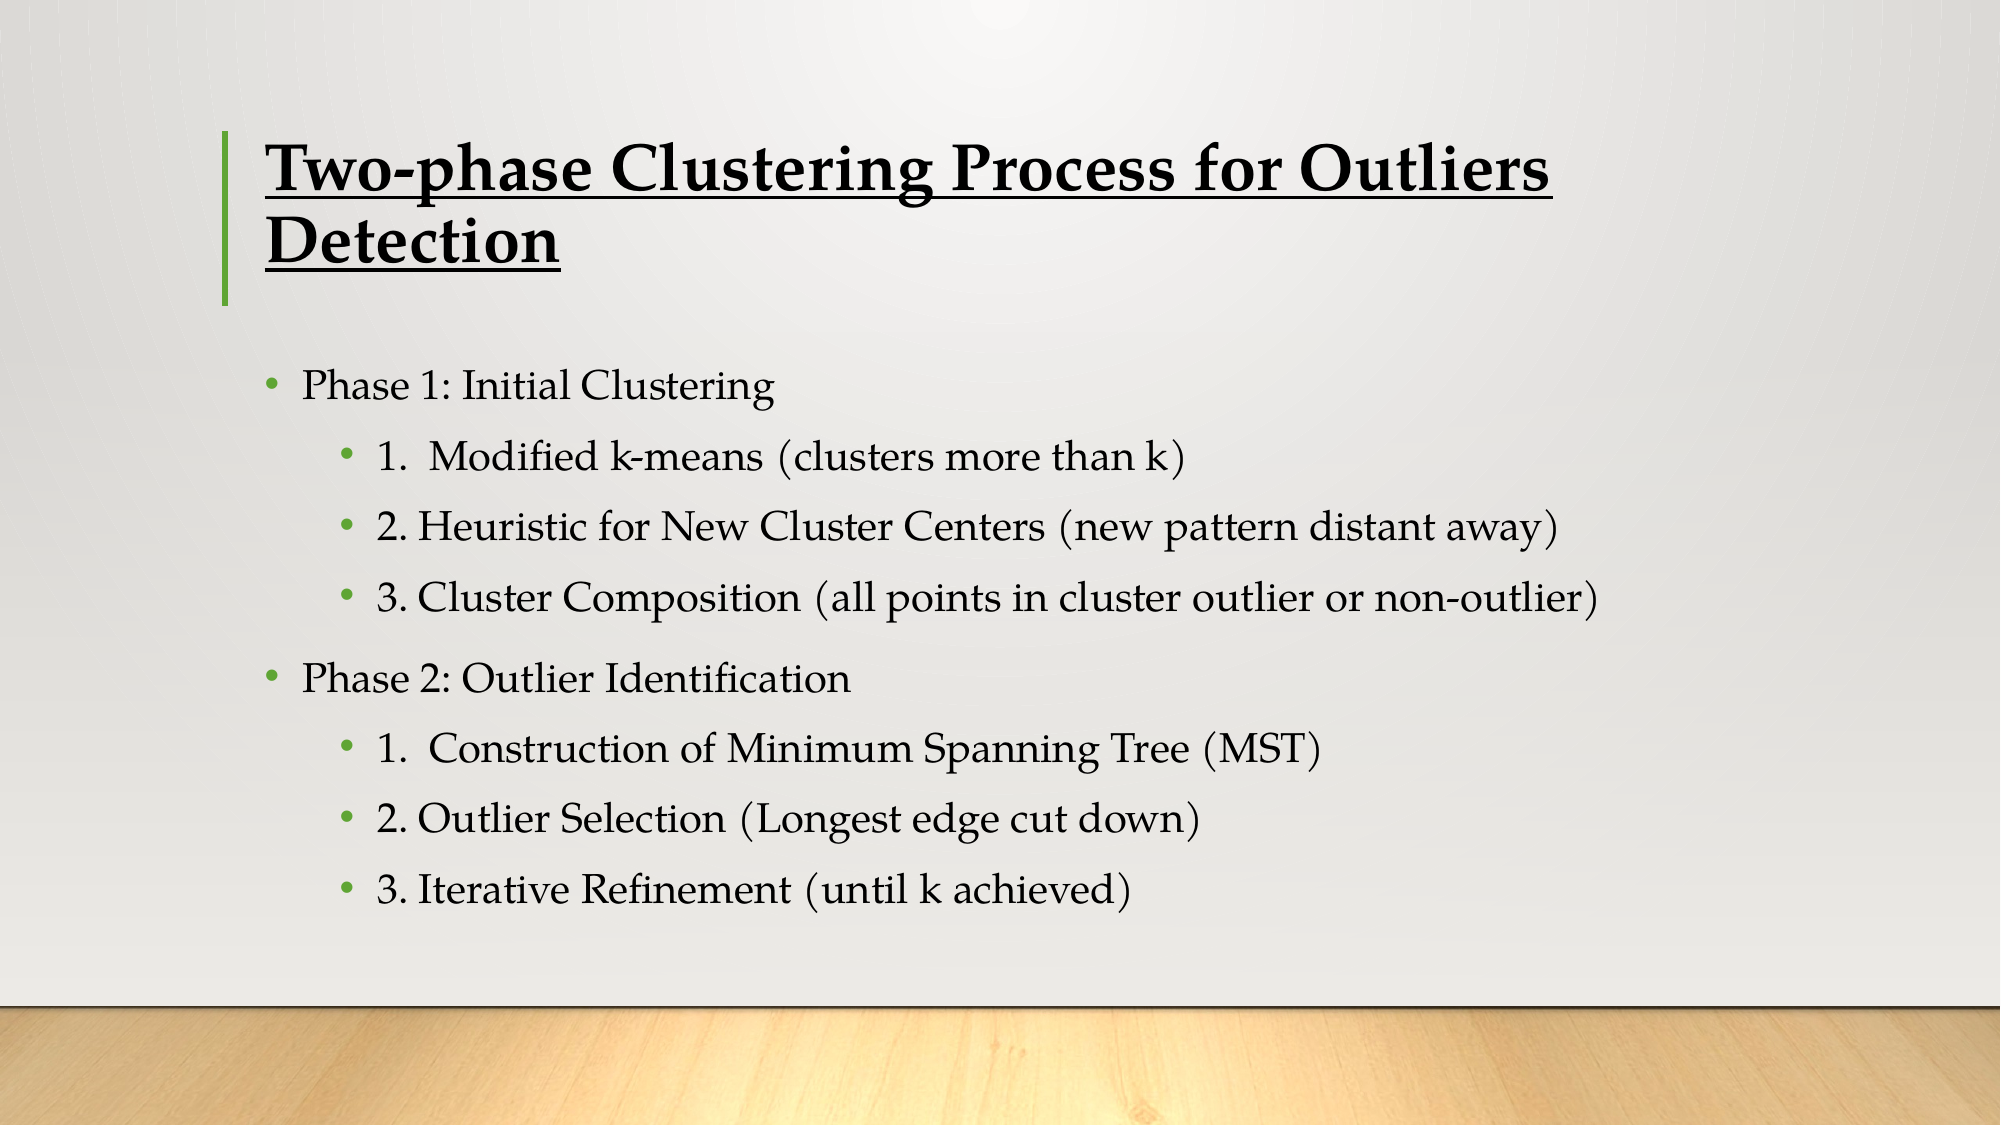

# Two-phase Clustering Process for Outliers Detection
Phase 1: Initial Clustering
1.  Modified k-means (clusters more than k)
2. Heuristic for New Cluster Centers (new pattern distant away)
3. Cluster Composition (all points in cluster outlier or non-outlier)
Phase 2: Outlier Identification
1.  Construction of Minimum Spanning Tree (MST)
2. Outlier Selection (Longest edge cut down)
3. Iterative Refinement (until k achieved)